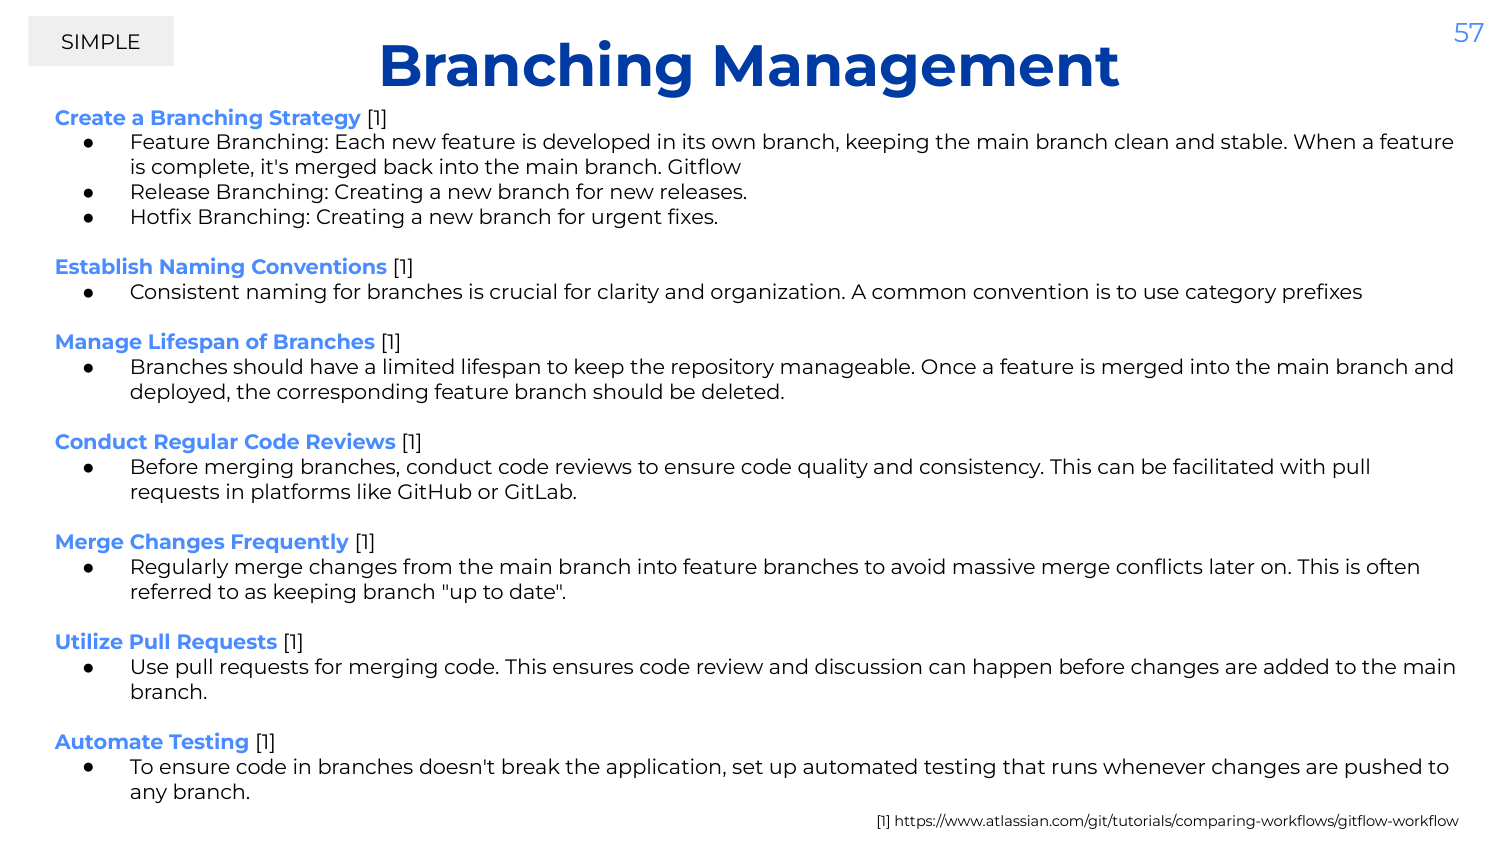

57
# Branching Management
SIMPLE
Create a Branching Strategy [1]
Feature Branching: Each new feature is developed in its own branch, keeping the main branch clean and stable. When a feature is complete, it's merged back into the main branch. Gitflow
Release Branching: Creating a new branch for new releases.
Hotfix Branching: Creating a new branch for urgent fixes.

Establish Naming Conventions [1]
Consistent naming for branches is crucial for clarity and organization. A common convention is to use category prefixes

Manage Lifespan of Branches [1]
Branches should have a limited lifespan to keep the repository manageable. Once a feature is merged into the main branch and deployed, the corresponding feature branch should be deleted.

Conduct Regular Code Reviews [1]
Before merging branches, conduct code reviews to ensure code quality and consistency. This can be facilitated with pull requests in platforms like GitHub or GitLab.

Merge Changes Frequently [1]
Regularly merge changes from the main branch into feature branches to avoid massive merge conflicts later on. This is often referred to as keeping branch "up to date".

Utilize Pull Requests [1]
Use pull requests for merging code. This ensures code review and discussion can happen before changes are added to the main branch.

Automate Testing [1]
To ensure code in branches doesn't break the application, set up automated testing that runs whenever changes are pushed to any branch.

[1] https://www.atlassian.com/git/tutorials/comparing-workflows/gitflow-workflow